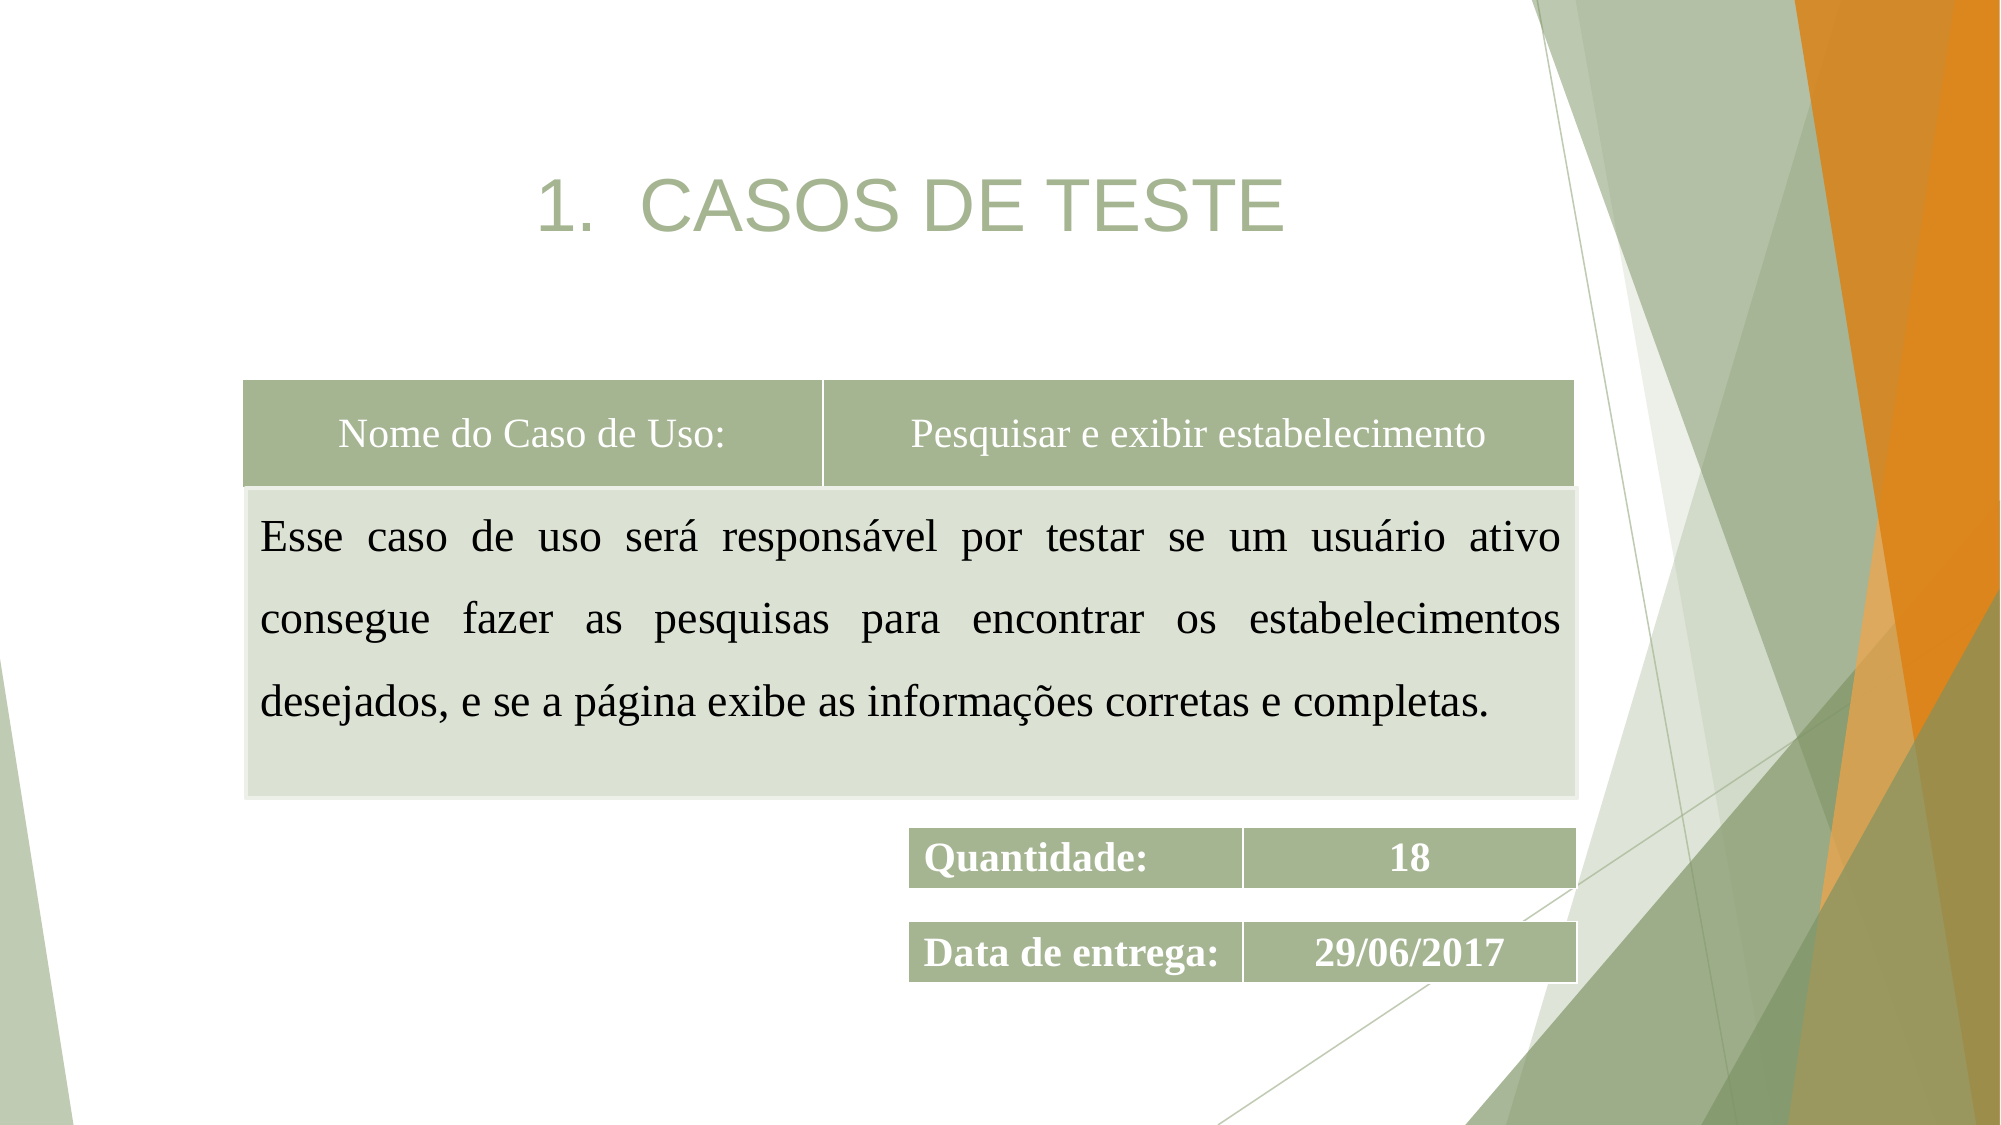

1.  CASOS DE TESTE
| Nome do Caso de Uso: | Pesquisar e exibir estabelecimento |
| --- | --- |
Esse caso de uso será responsável por testar se um usuário ativo consegue fazer as pesquisas para encontrar os estabelecimentos desejados, e se a página exibe as informações corretas e completas.

| Quantidade: | 18 |
| --- | --- |
| Data de entrega: | 29/06/2017 |
| --- | --- |